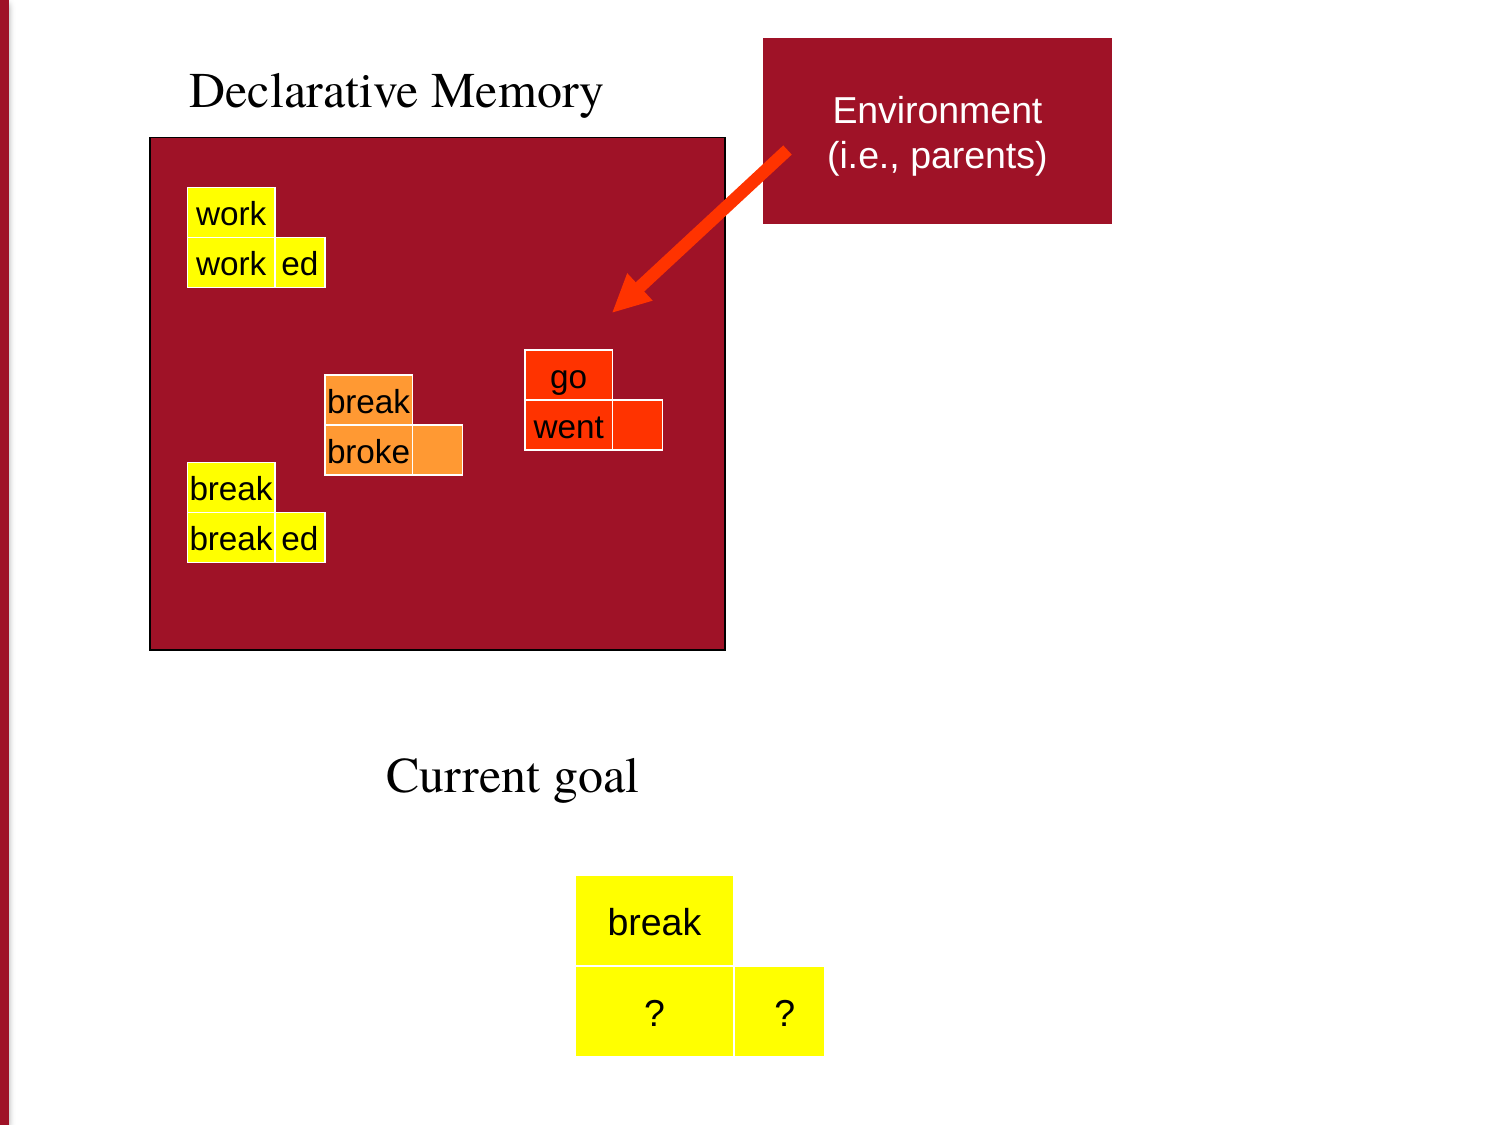

Environment
(i.e., parents)

Declarative Memory

work
work
ed
go
went

break
broke

break
break
ed
Current goal
break
?
 ?